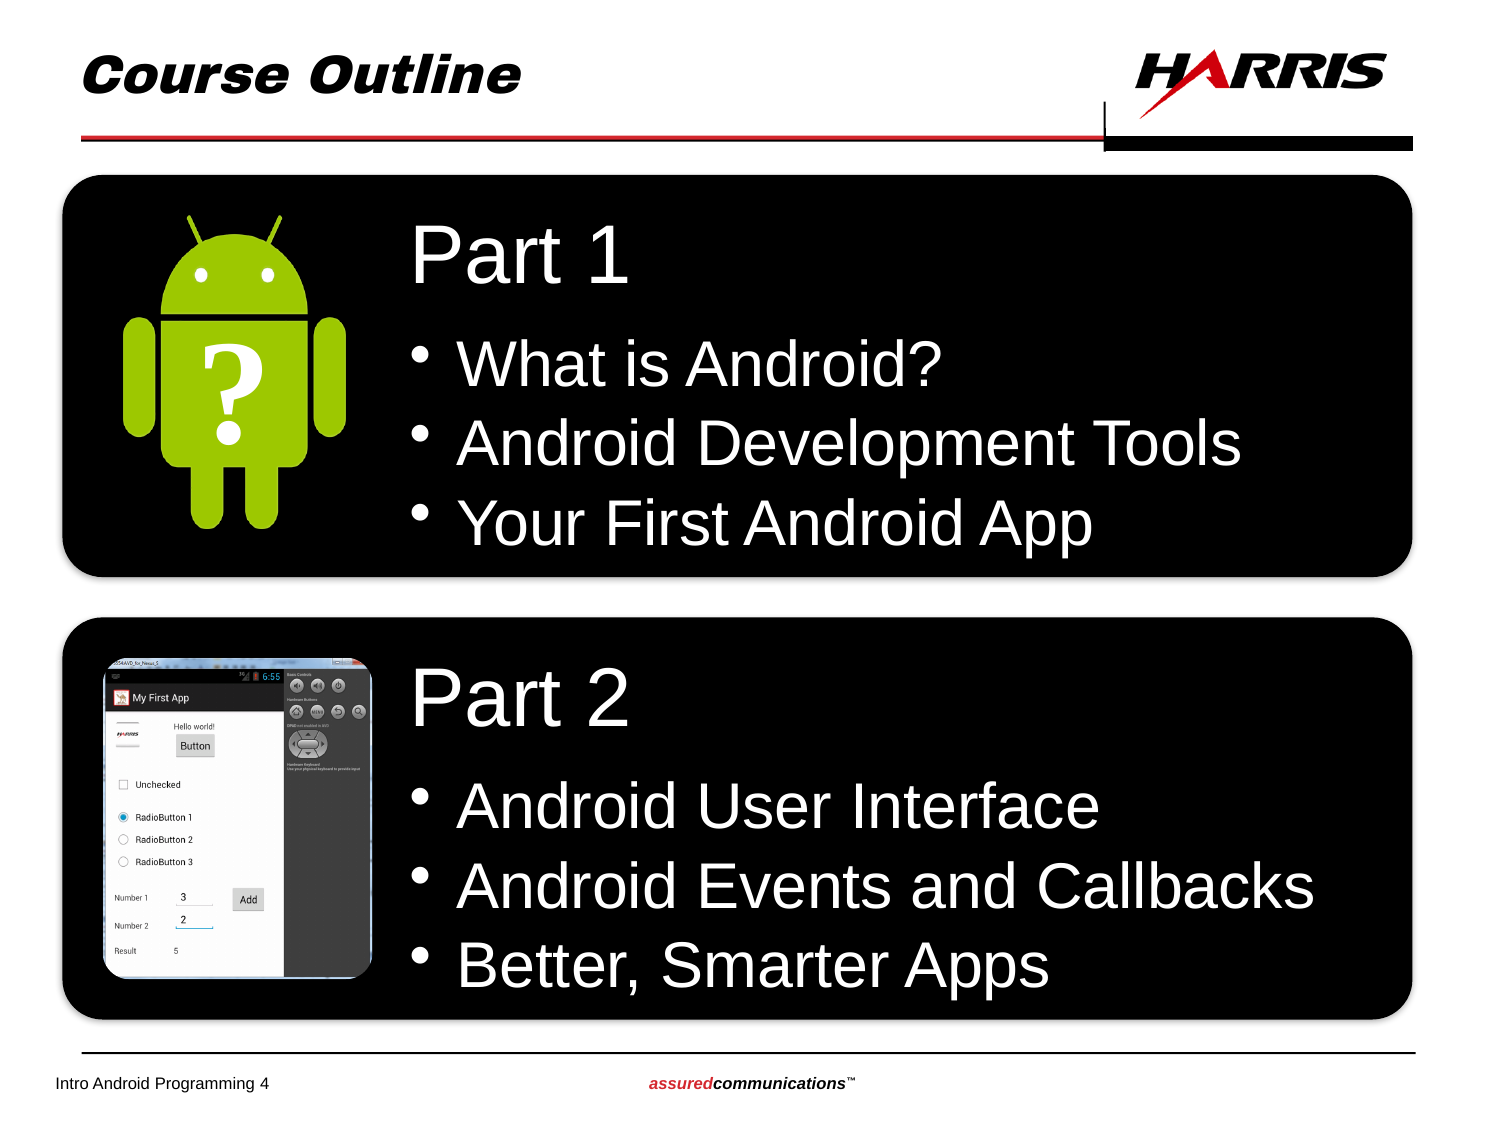

# Course Outline
Part 1
What is Android?
Android Development Tools
Your First Android App
Part 2
Android User Interface
Android Events and Callbacks
Better, Smarter Apps
?